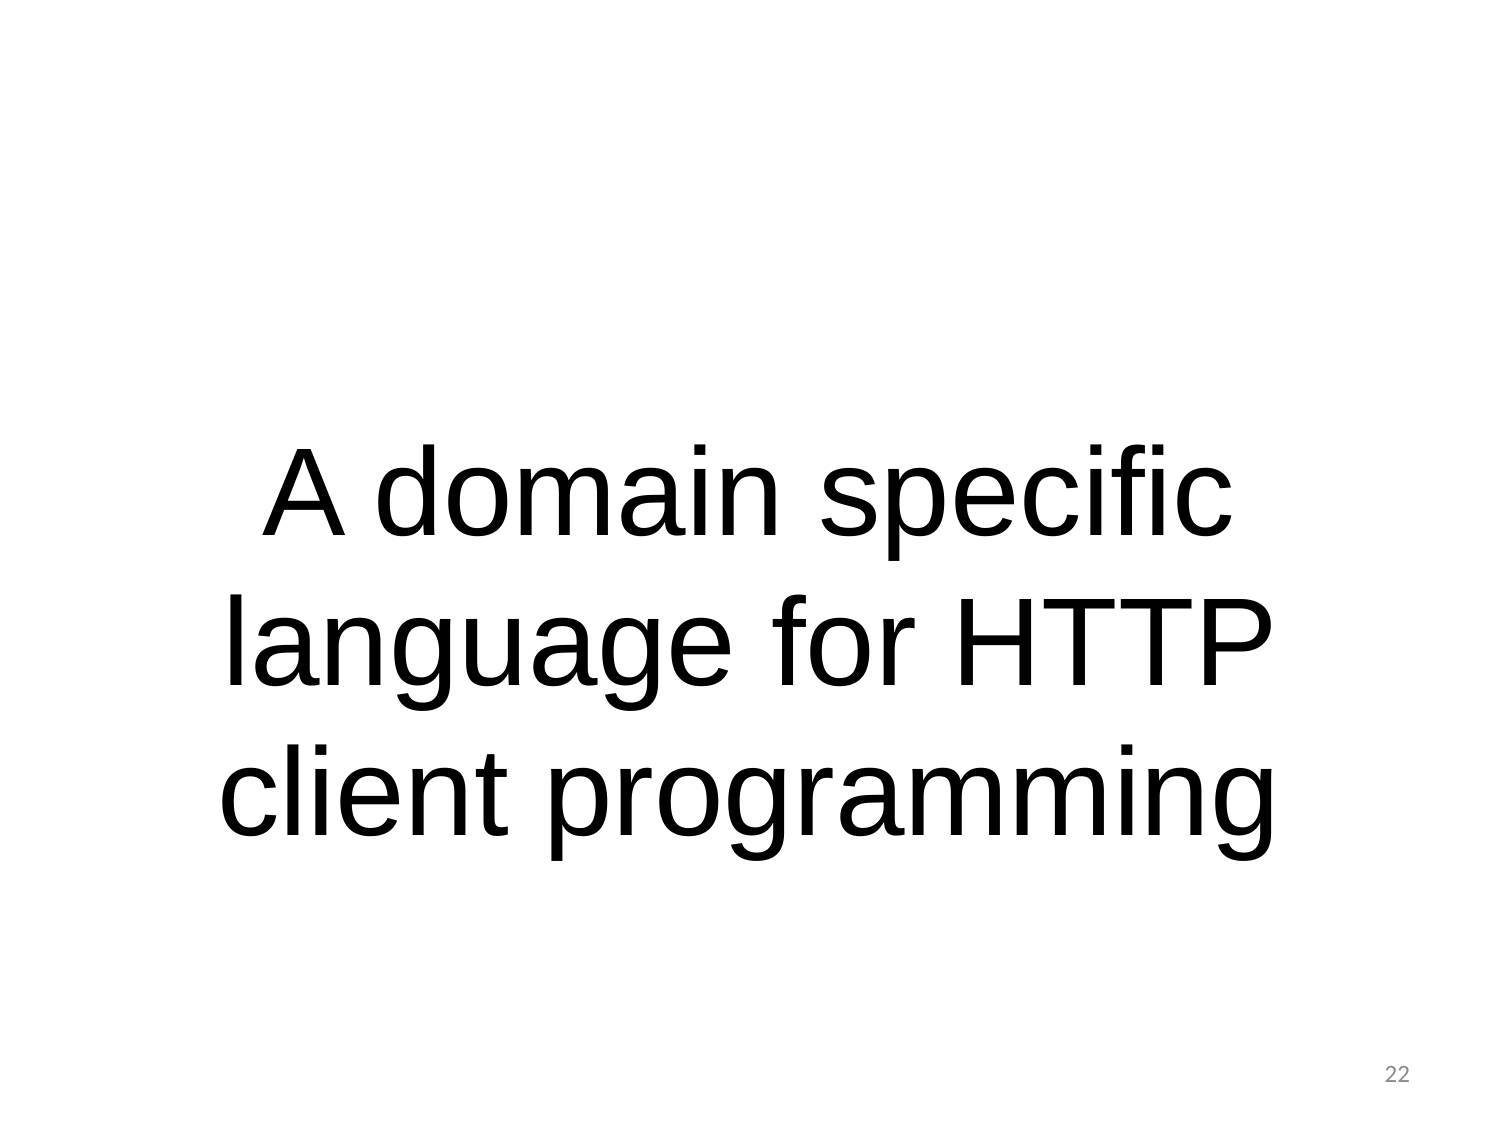

A domain specific language for HTTP client programming
22